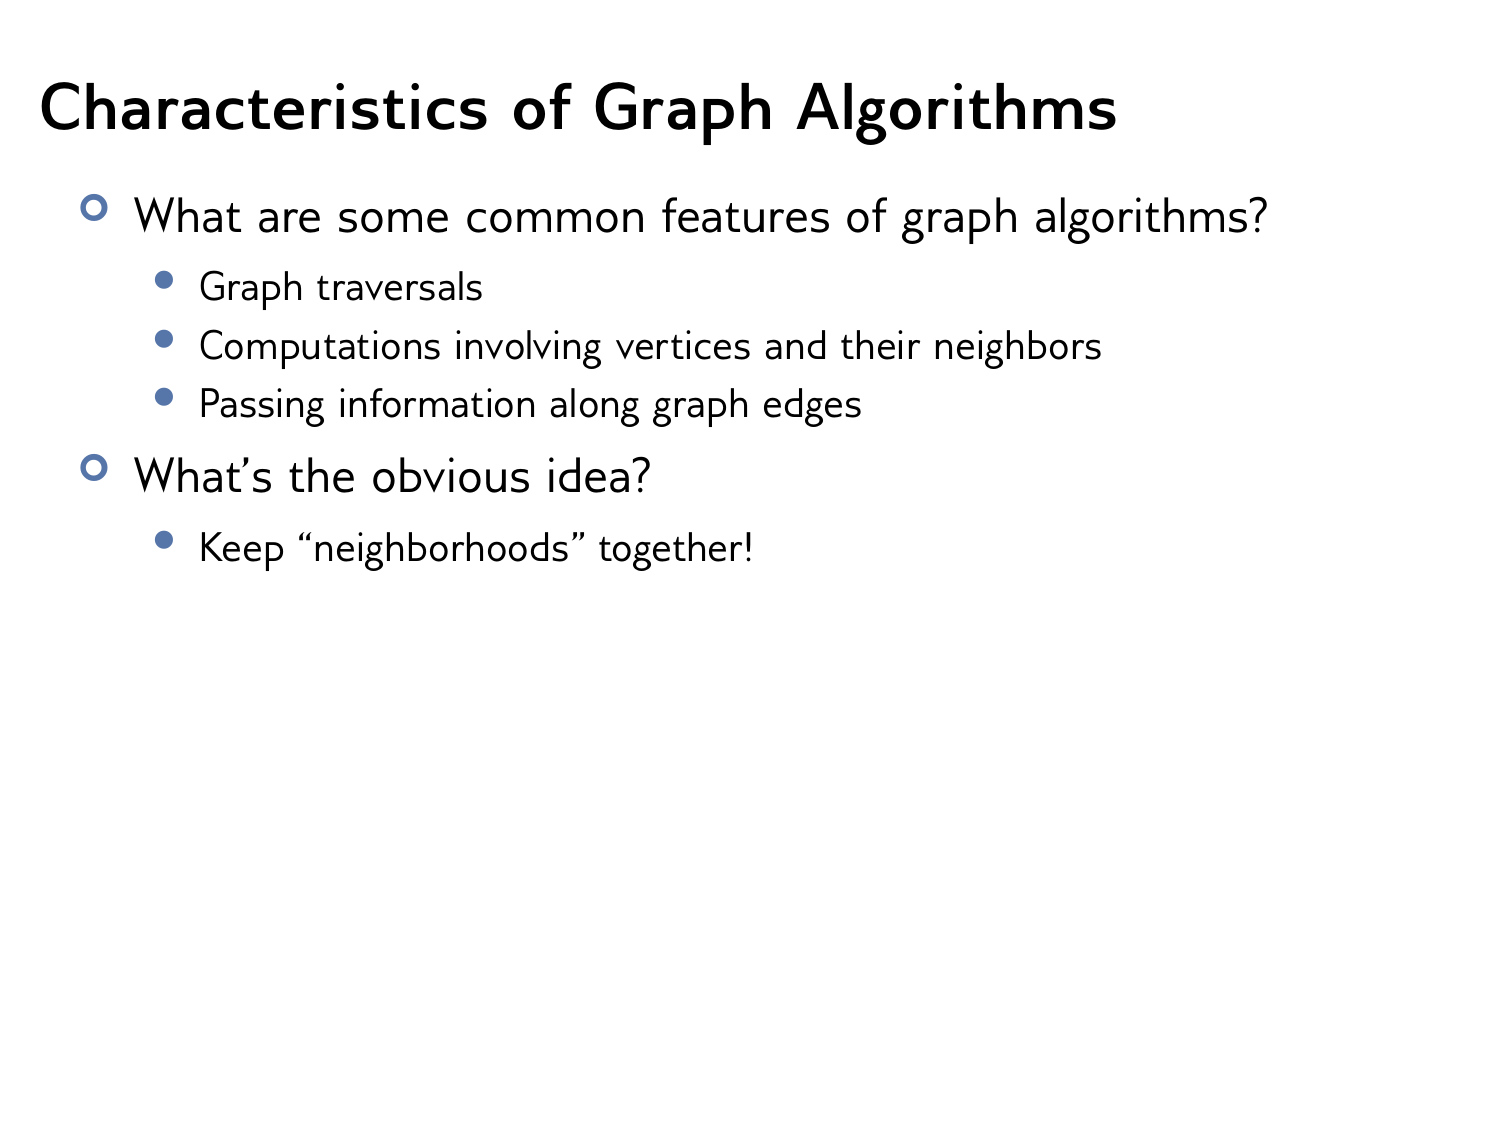

# Characteristics of Graph Algorithms
What are some common features of graph algorithms?
Graph traversals
Computations involving vertices and their neighbors
Passing information along graph edges
What’s the obvious idea?
Keep “neighborhoods” together!